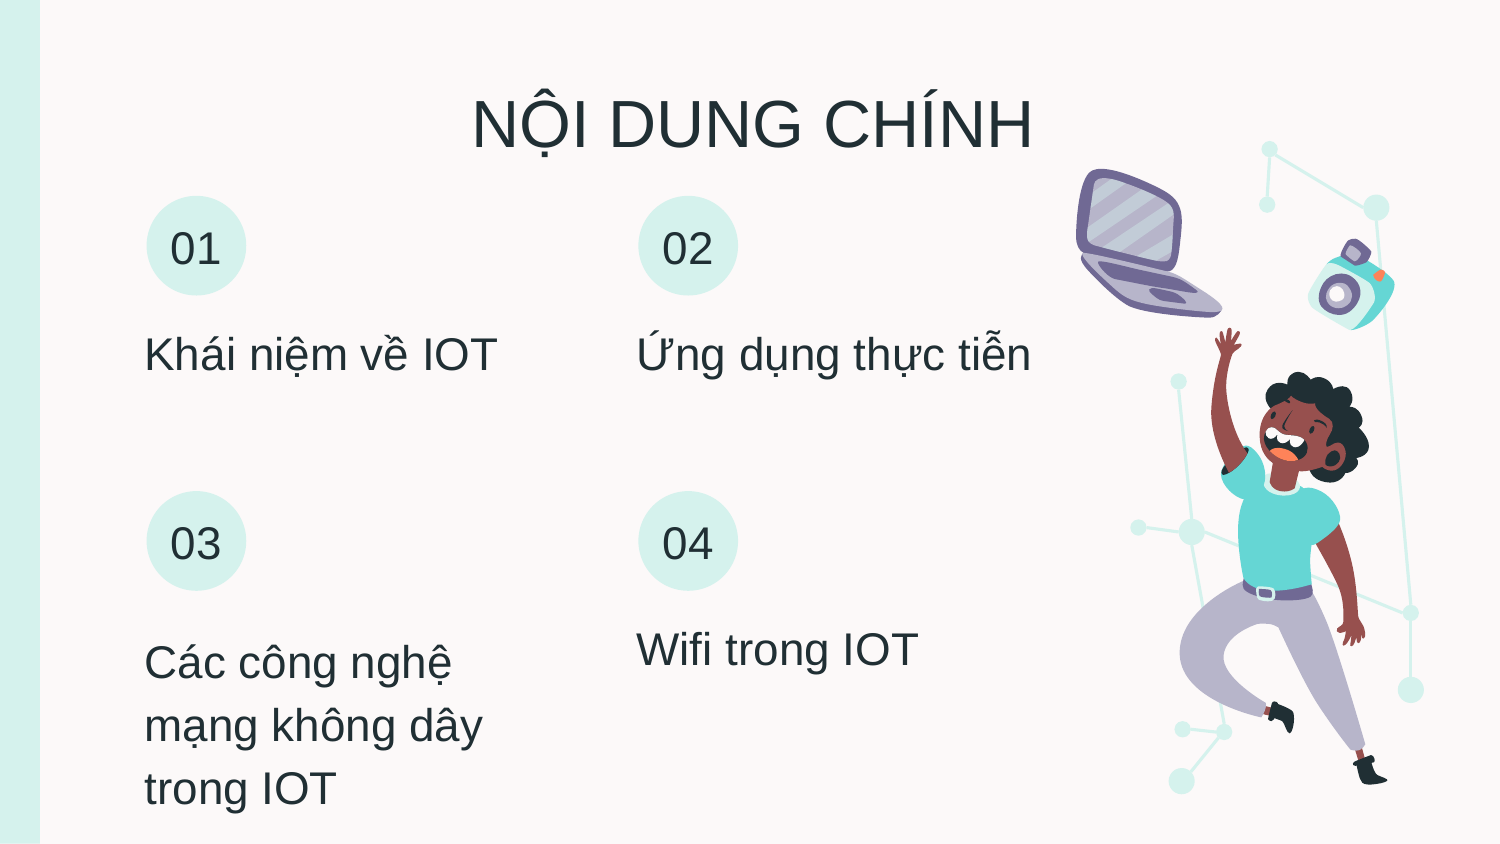

# NỘI DUNG CHÍNH

01
02
Khái niệm về IOT
Ứng dụng thực tiễn

04
03
Wifi trong IOT
Các công nghệ mạng không dây trong IOT